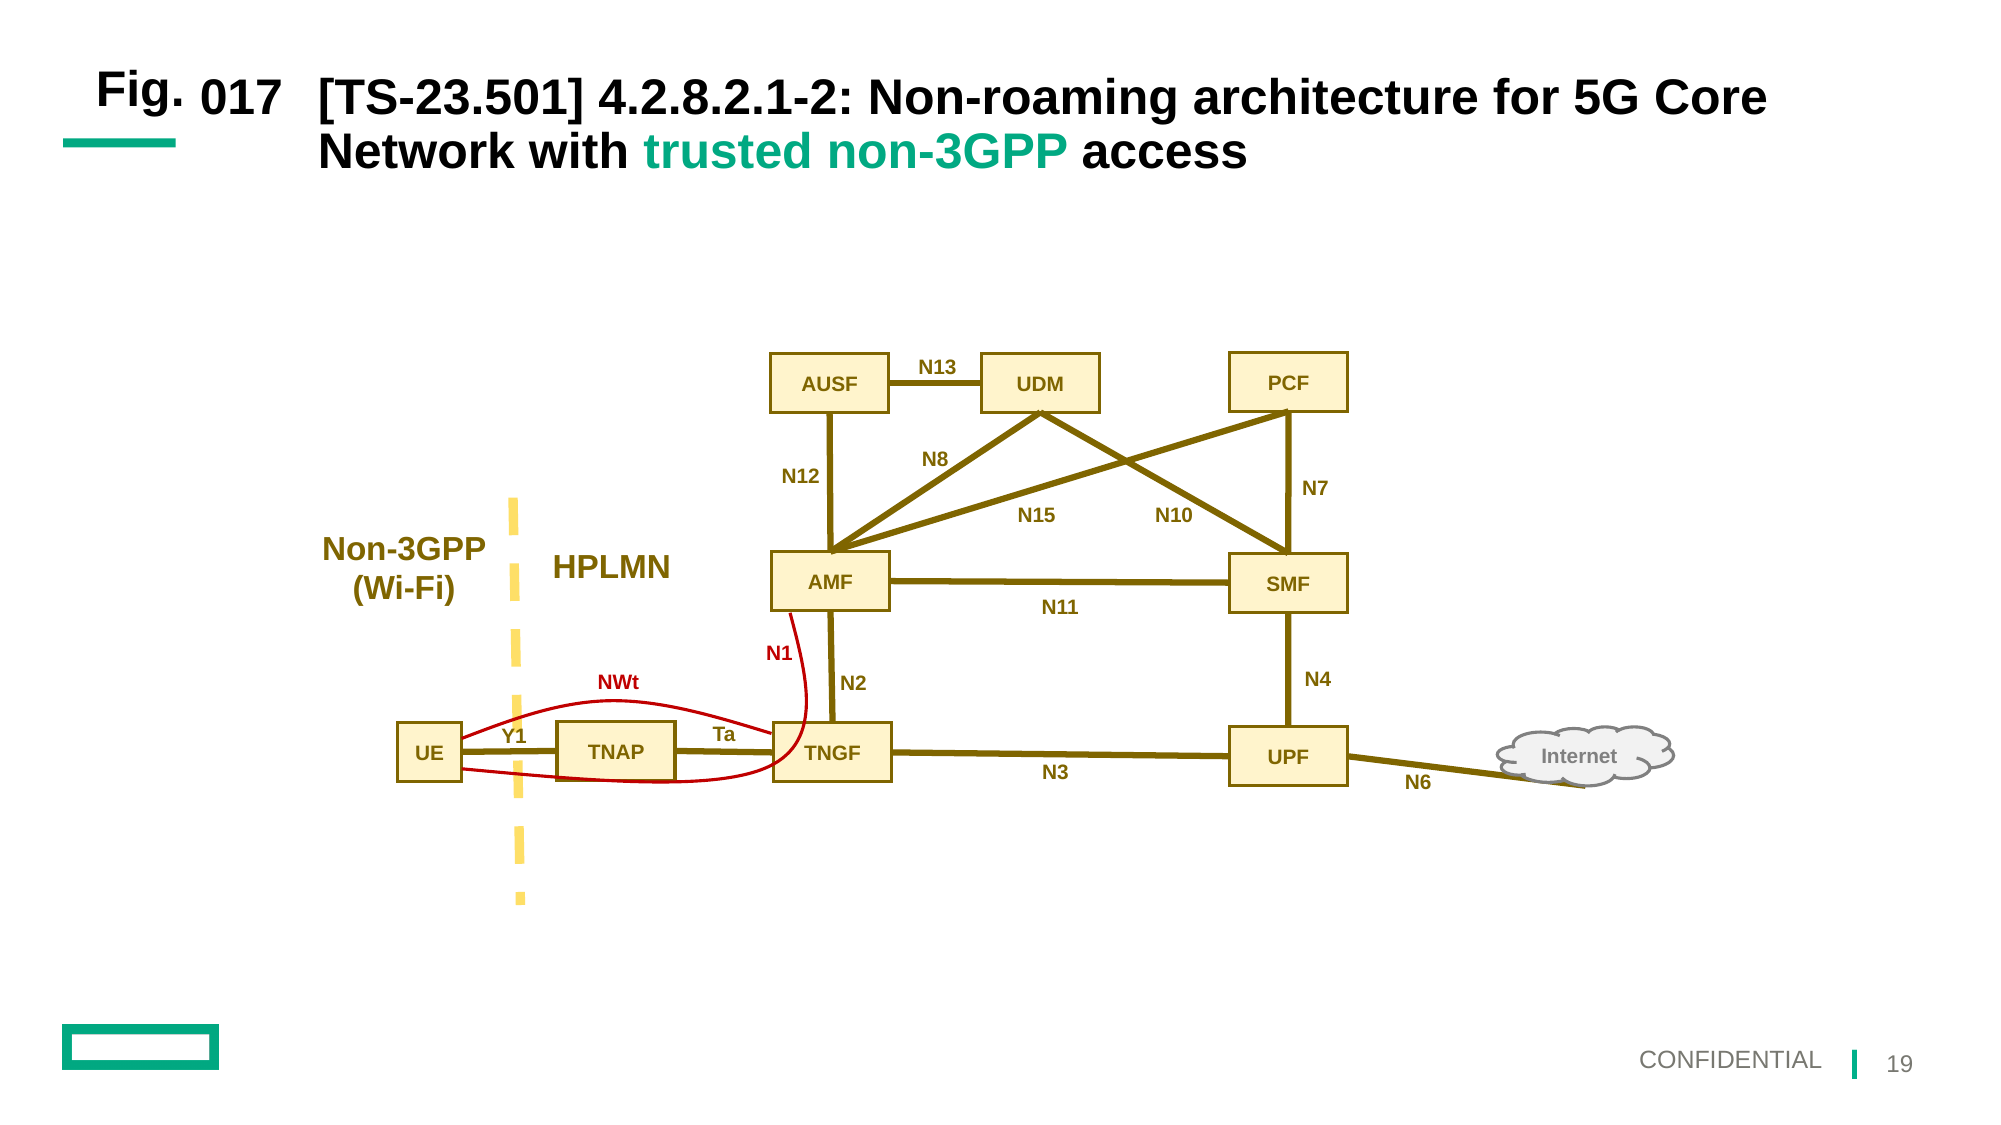

017
# [TS-23.501] 4.2.8.2.1-2: Non-roaming architecture for 5G Core Network with trusted non-3GPP access
N13
PCF
AUSF
UDM
N8
N12
N7
N15
N10
HPLMN
Non-3GPP
(Wi-Fi)
AMF
SMF
N11

N1
N4
NWt
N2

Ta
Y1
TNAP
UE
TNGF
UPF
Internet
N3
N6
19
Confidential